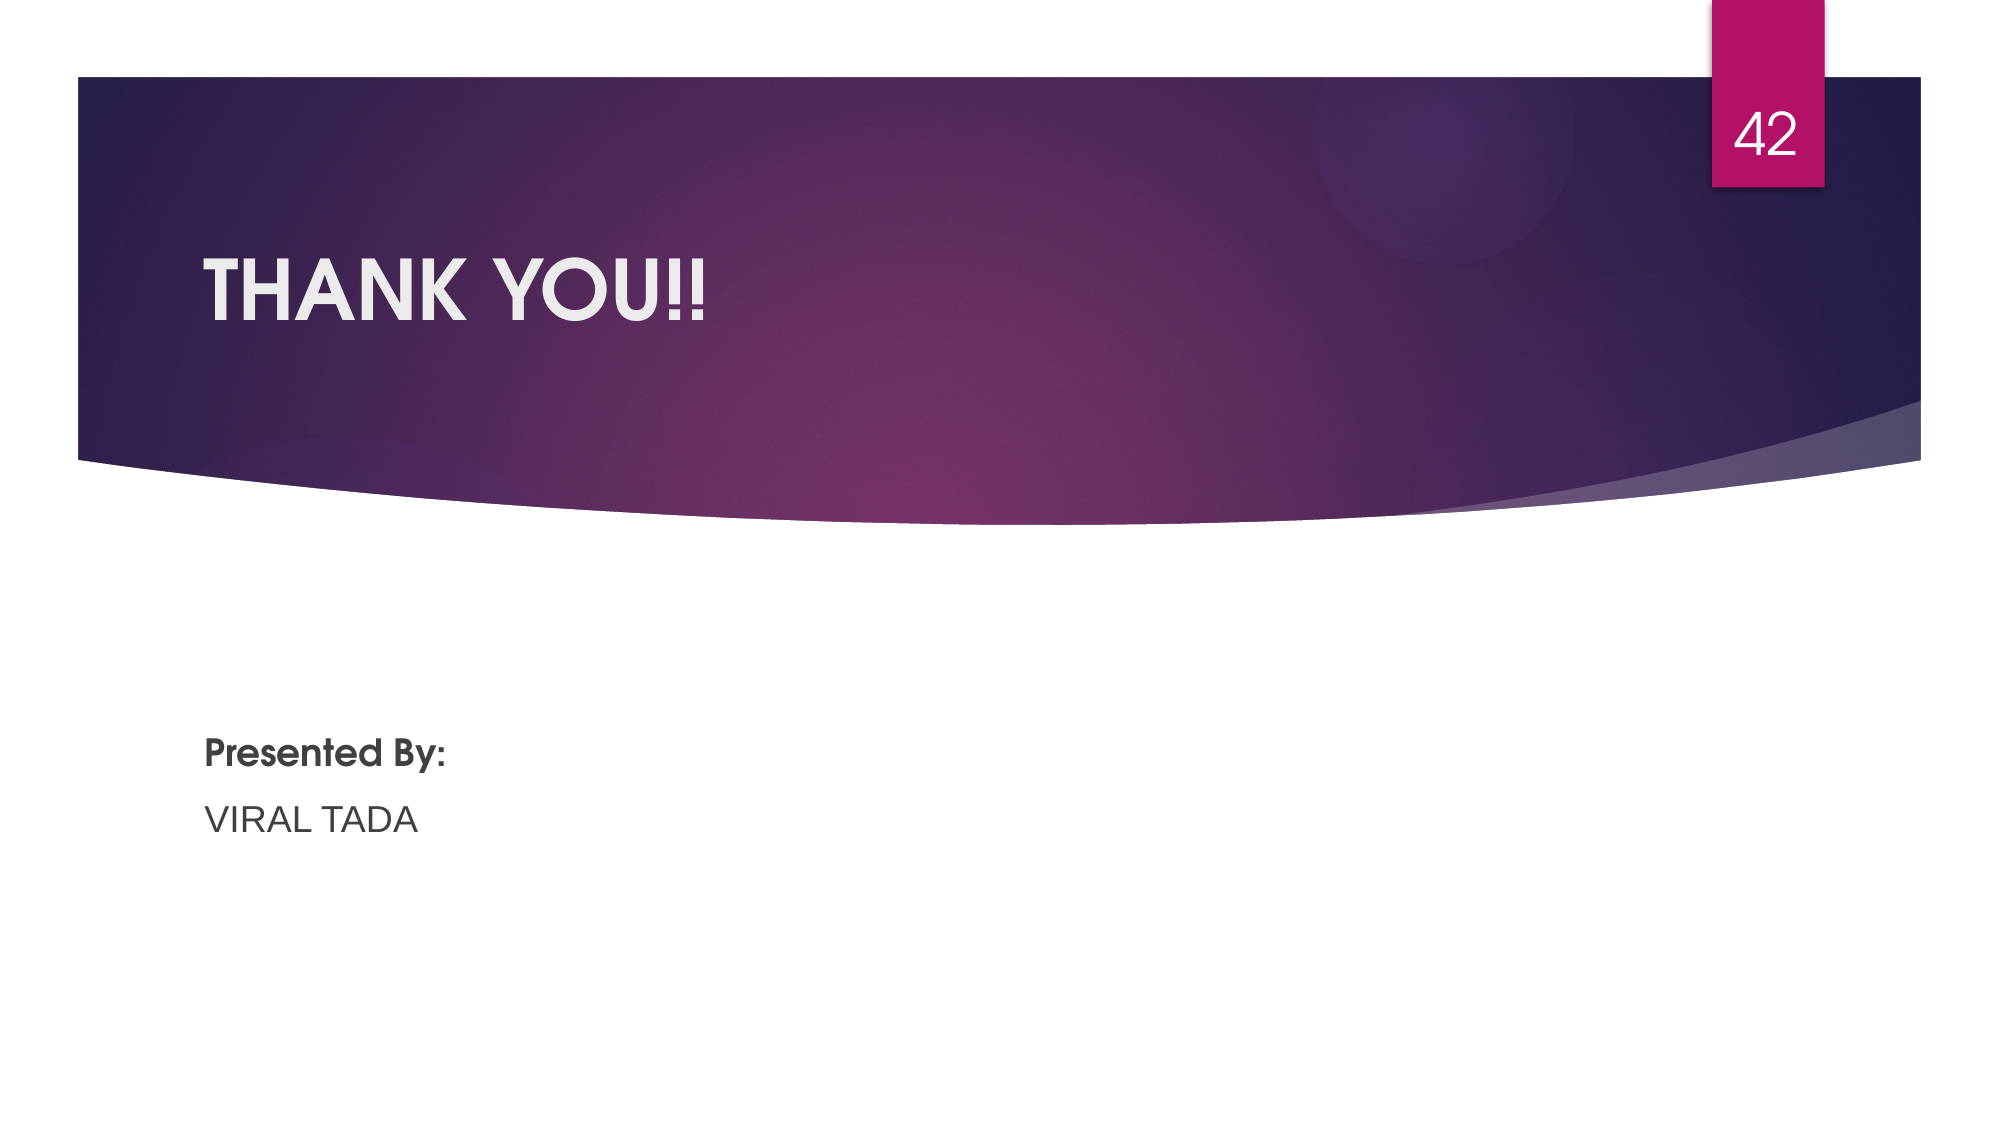

42
# THANK YOU!!
Presented By:
VIRAL TADA